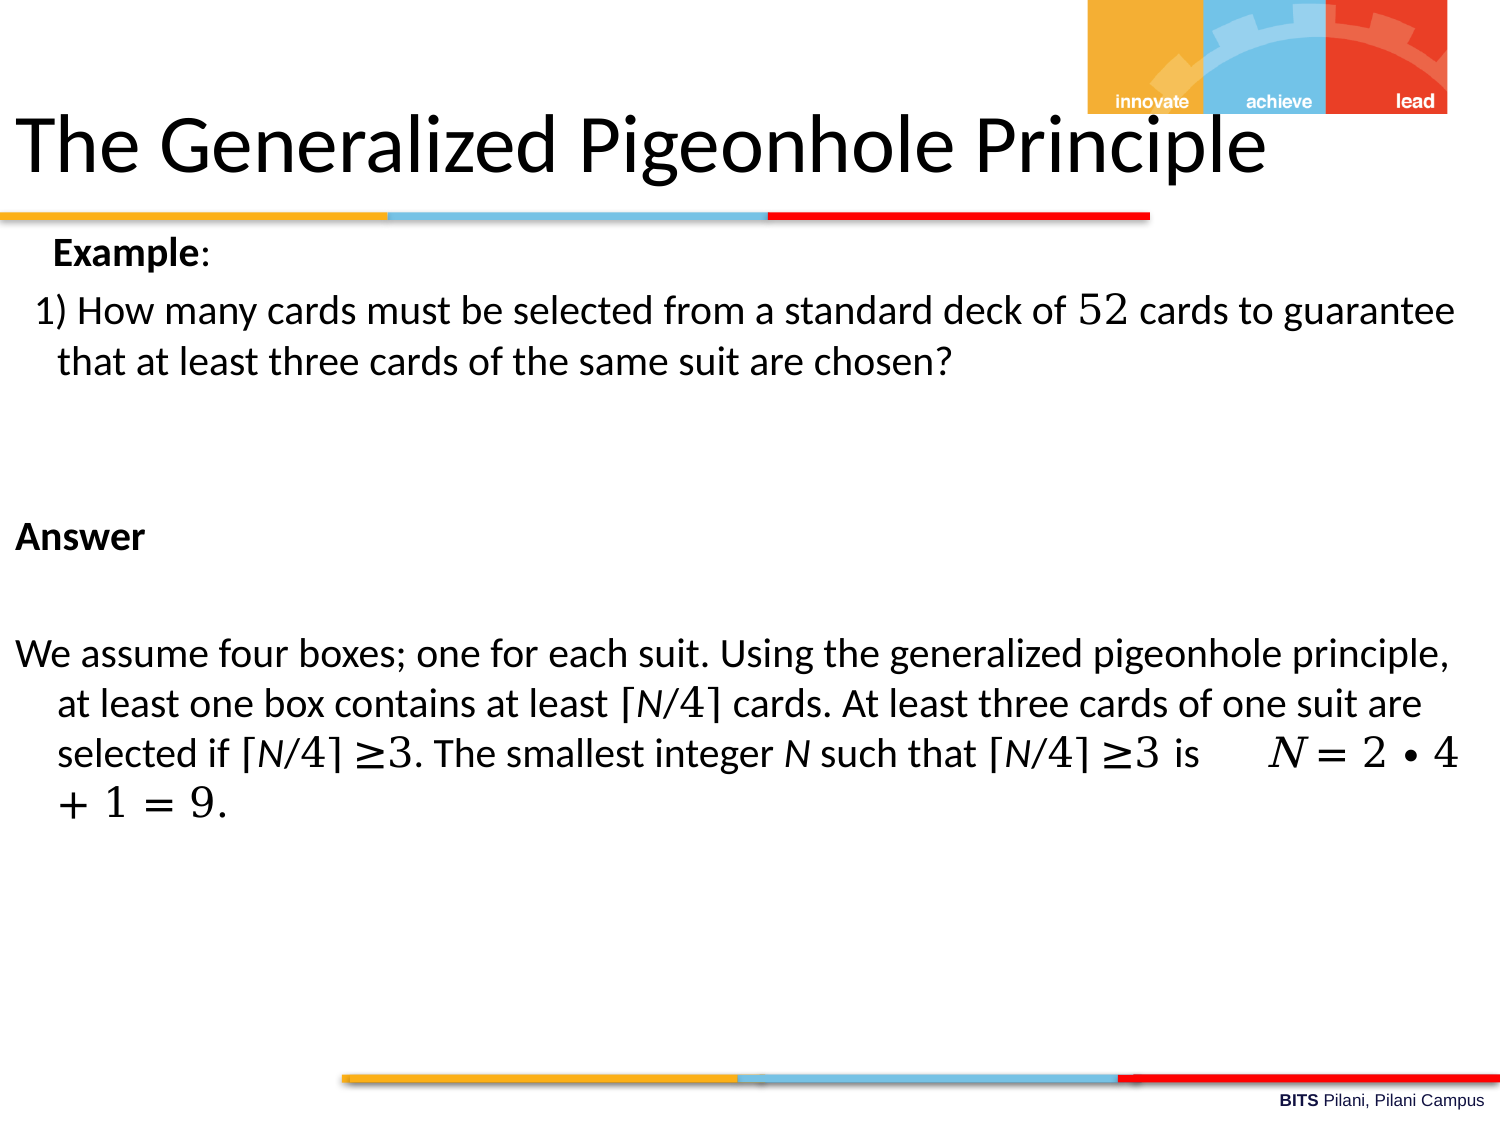

The Generalized Pigeonhole Principle
    Example:
  1) How many cards must be selected from a standard deck of 52 cards to guarantee that at least three cards of the same suit are chosen?

Answer

We assume four boxes; one for each suit. Using the generalized pigeonhole principle, at least one box contains at least ⌈N/4⌉ cards. At least three cards of one suit are selected if ⌈N/4⌉ ≥3. The smallest integer N such that ⌈N/4⌉ ≥3 is     N = 2 ∙ 4 + 1 = 9.